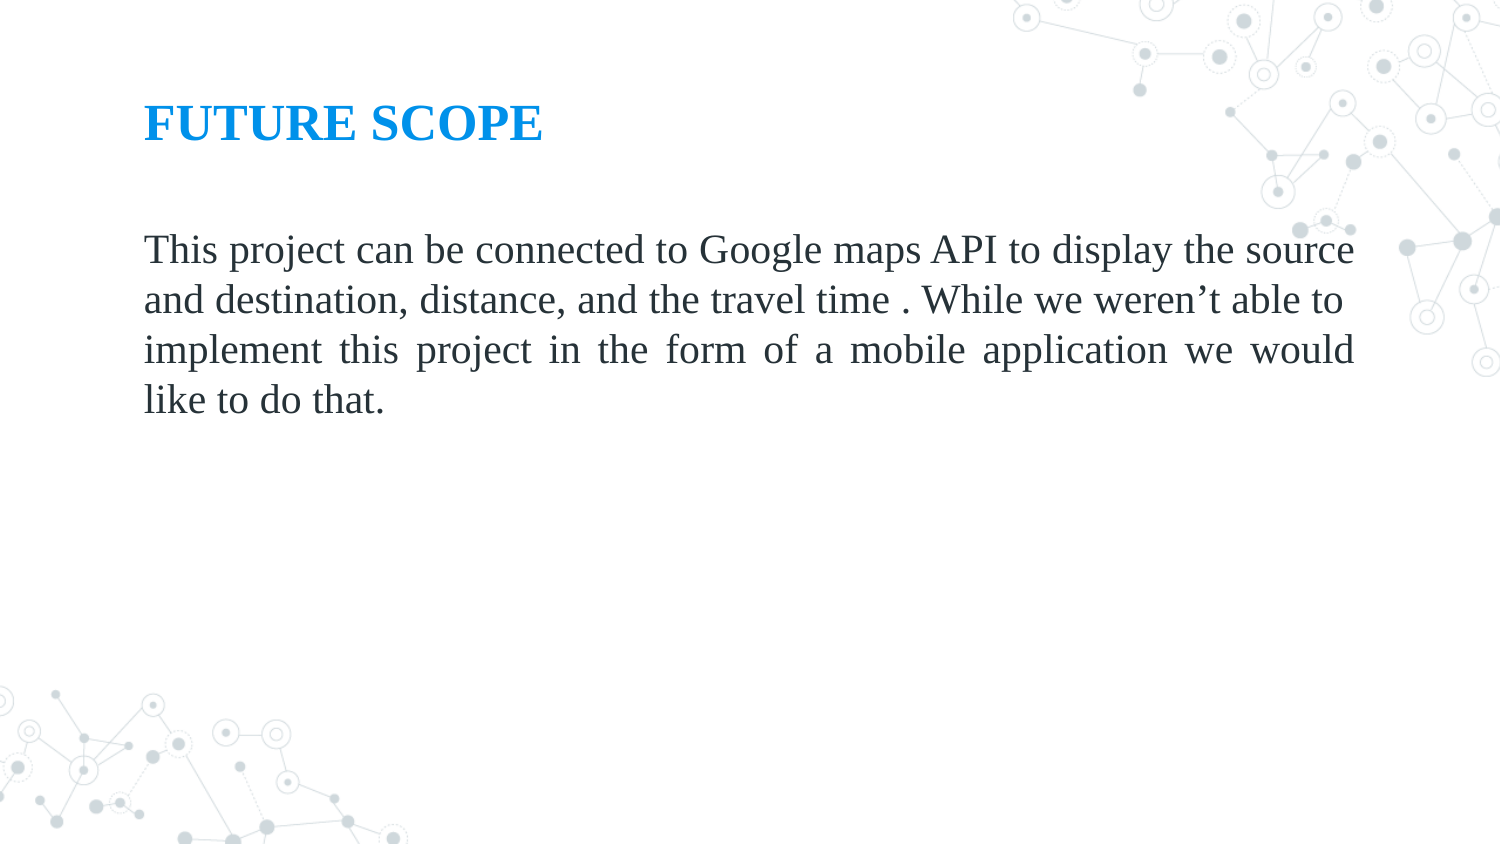

# FUTURE SCOPE
This project can be connected to Google maps API to display the source and destination, distance, and the travel time . While we weren’t able to  implement this project in the form of a mobile application we would like to do that.